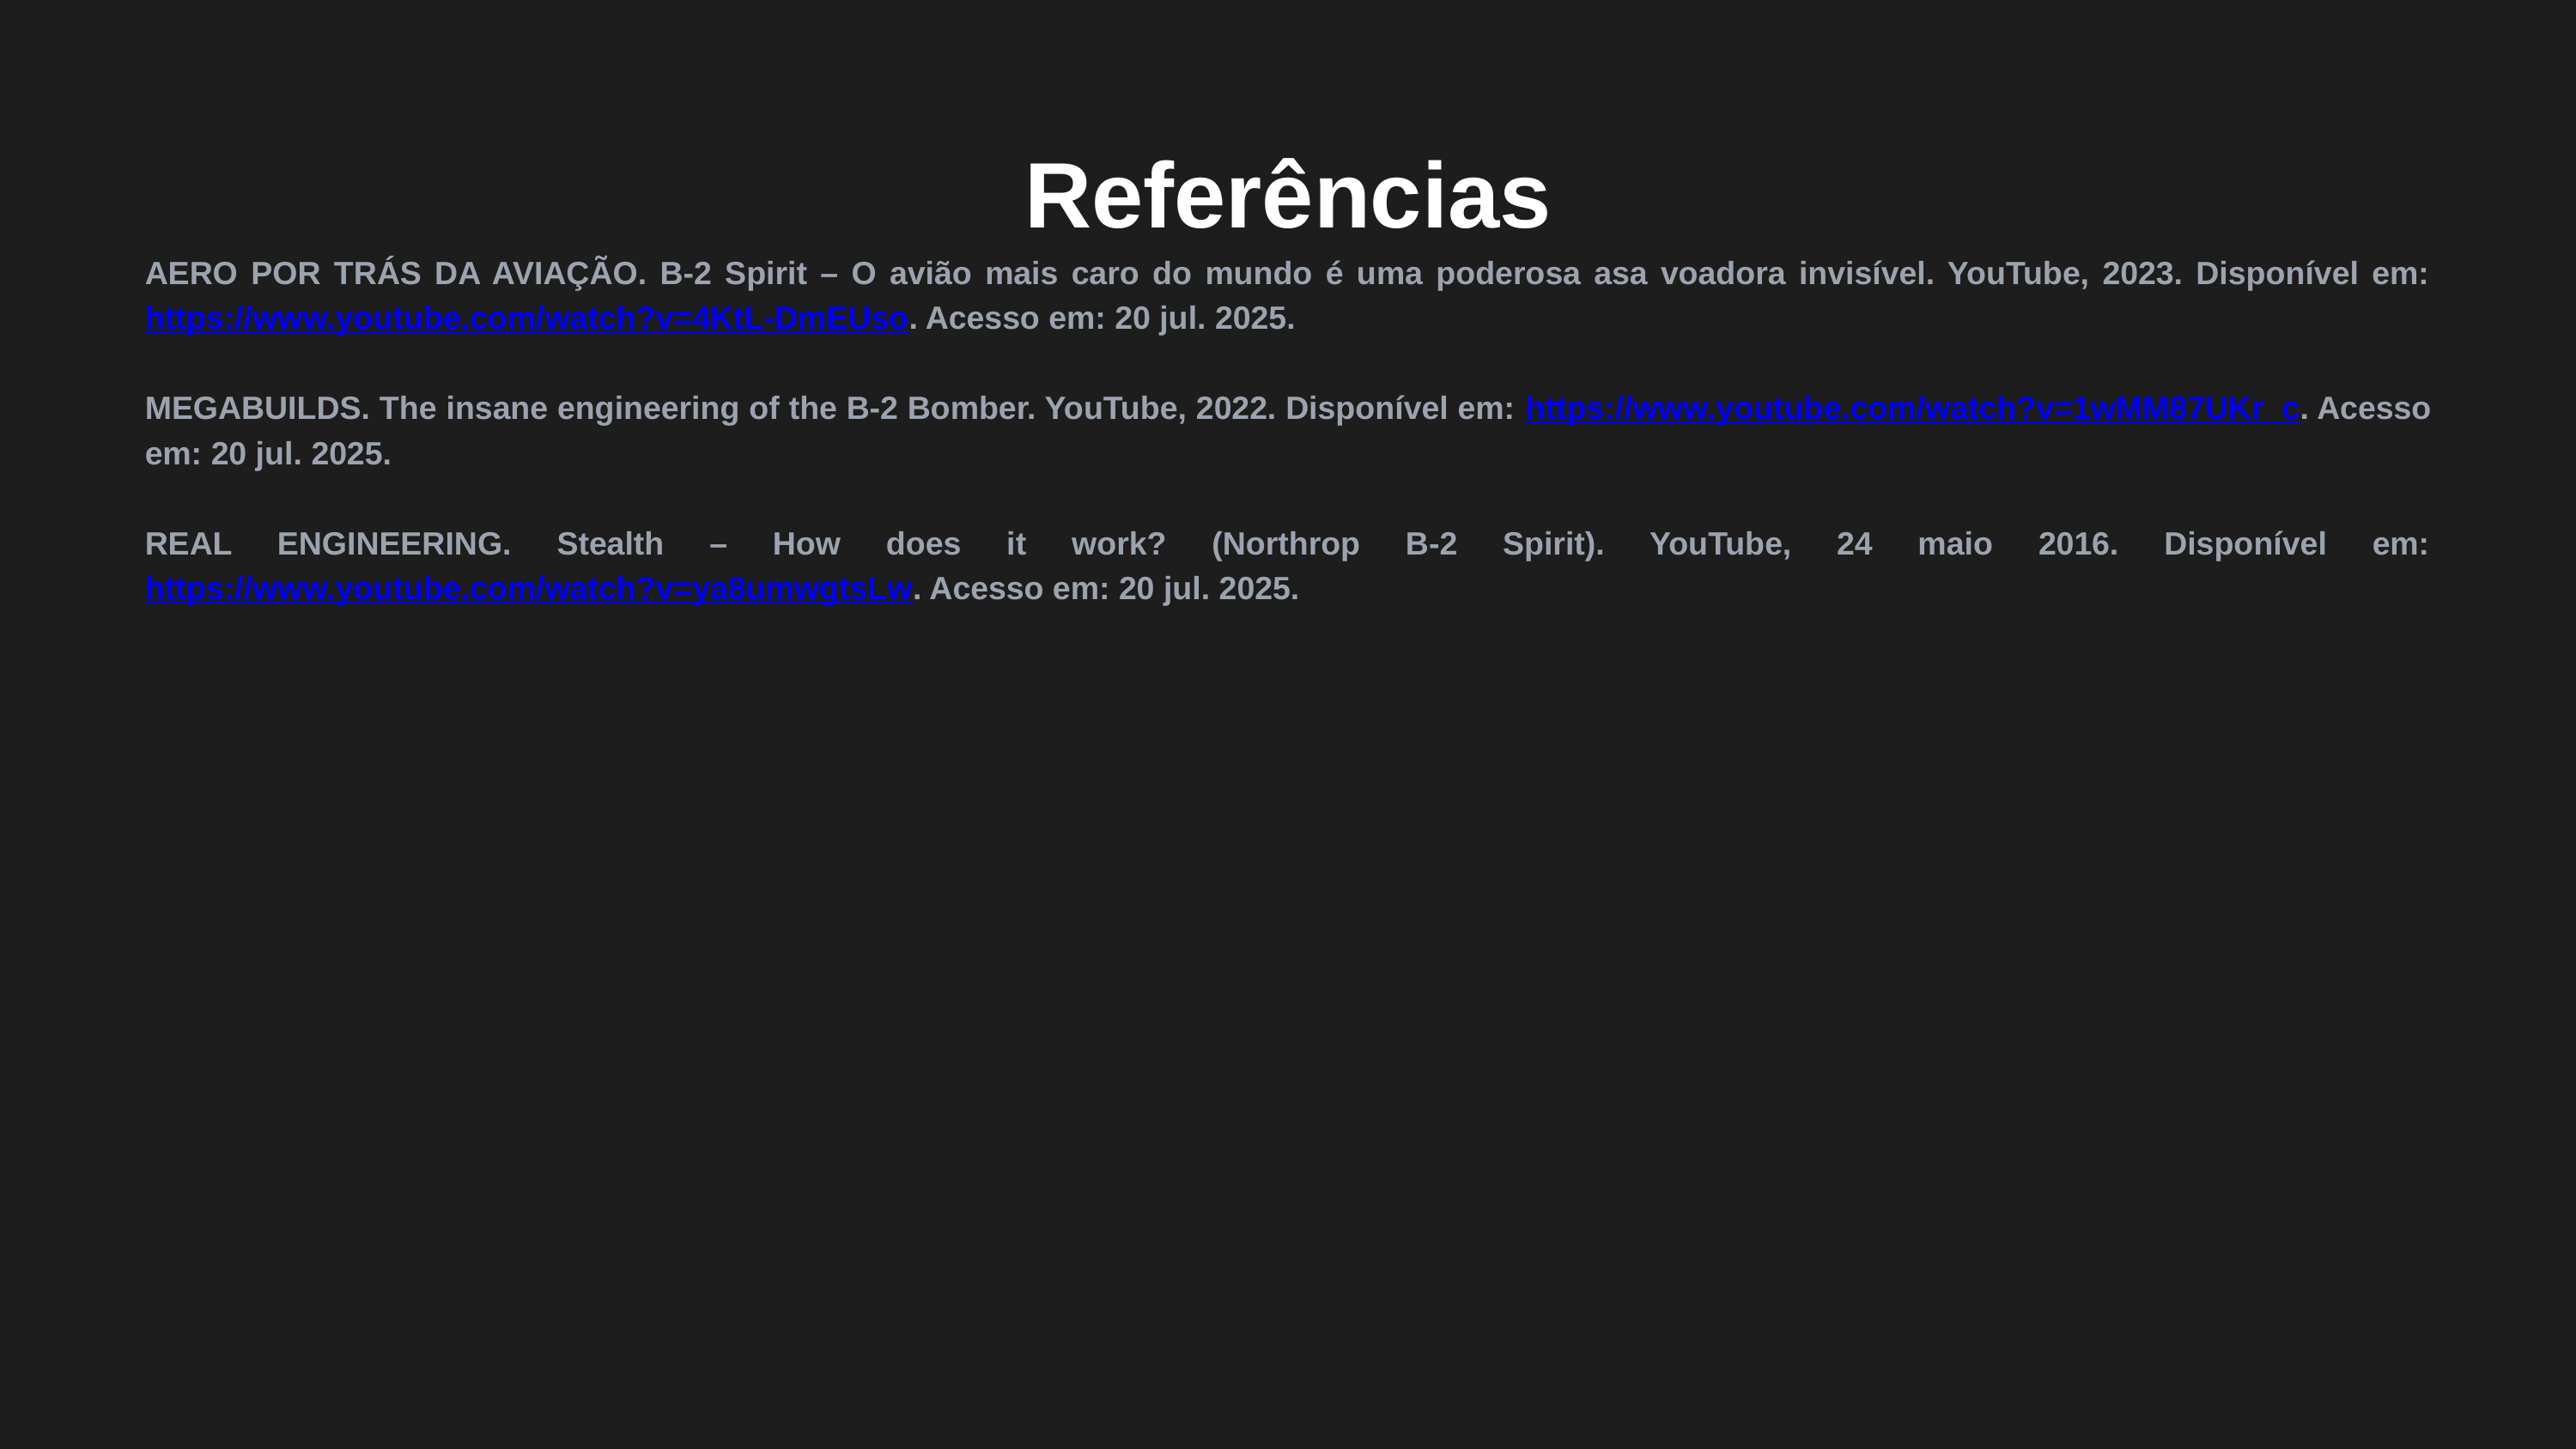

Referências
AERO POR TRÁS DA AVIAÇÃO. B-2 Spirit – O avião mais caro do mundo é uma poderosa asa voadora invisível. YouTube, 2023. Disponível em: https://www.youtube.com/watch?v=4KtL-DmEUso. Acesso em: 20 jul. 2025.

MEGABUILDS. The insane engineering of the B-2 Bomber. YouTube, 2022. Disponível em: https://www.youtube.com/watch?v=1wMM87UKr_c. Acesso em: 20 jul. 2025.

REAL ENGINEERING. Stealth – How does it work? (Northrop B-2 Spirit). YouTube, 24 maio 2016. Disponível em: https://www.youtube.com/watch?v=ya8umwgtsLw. Acesso em: 20 jul. 2025.